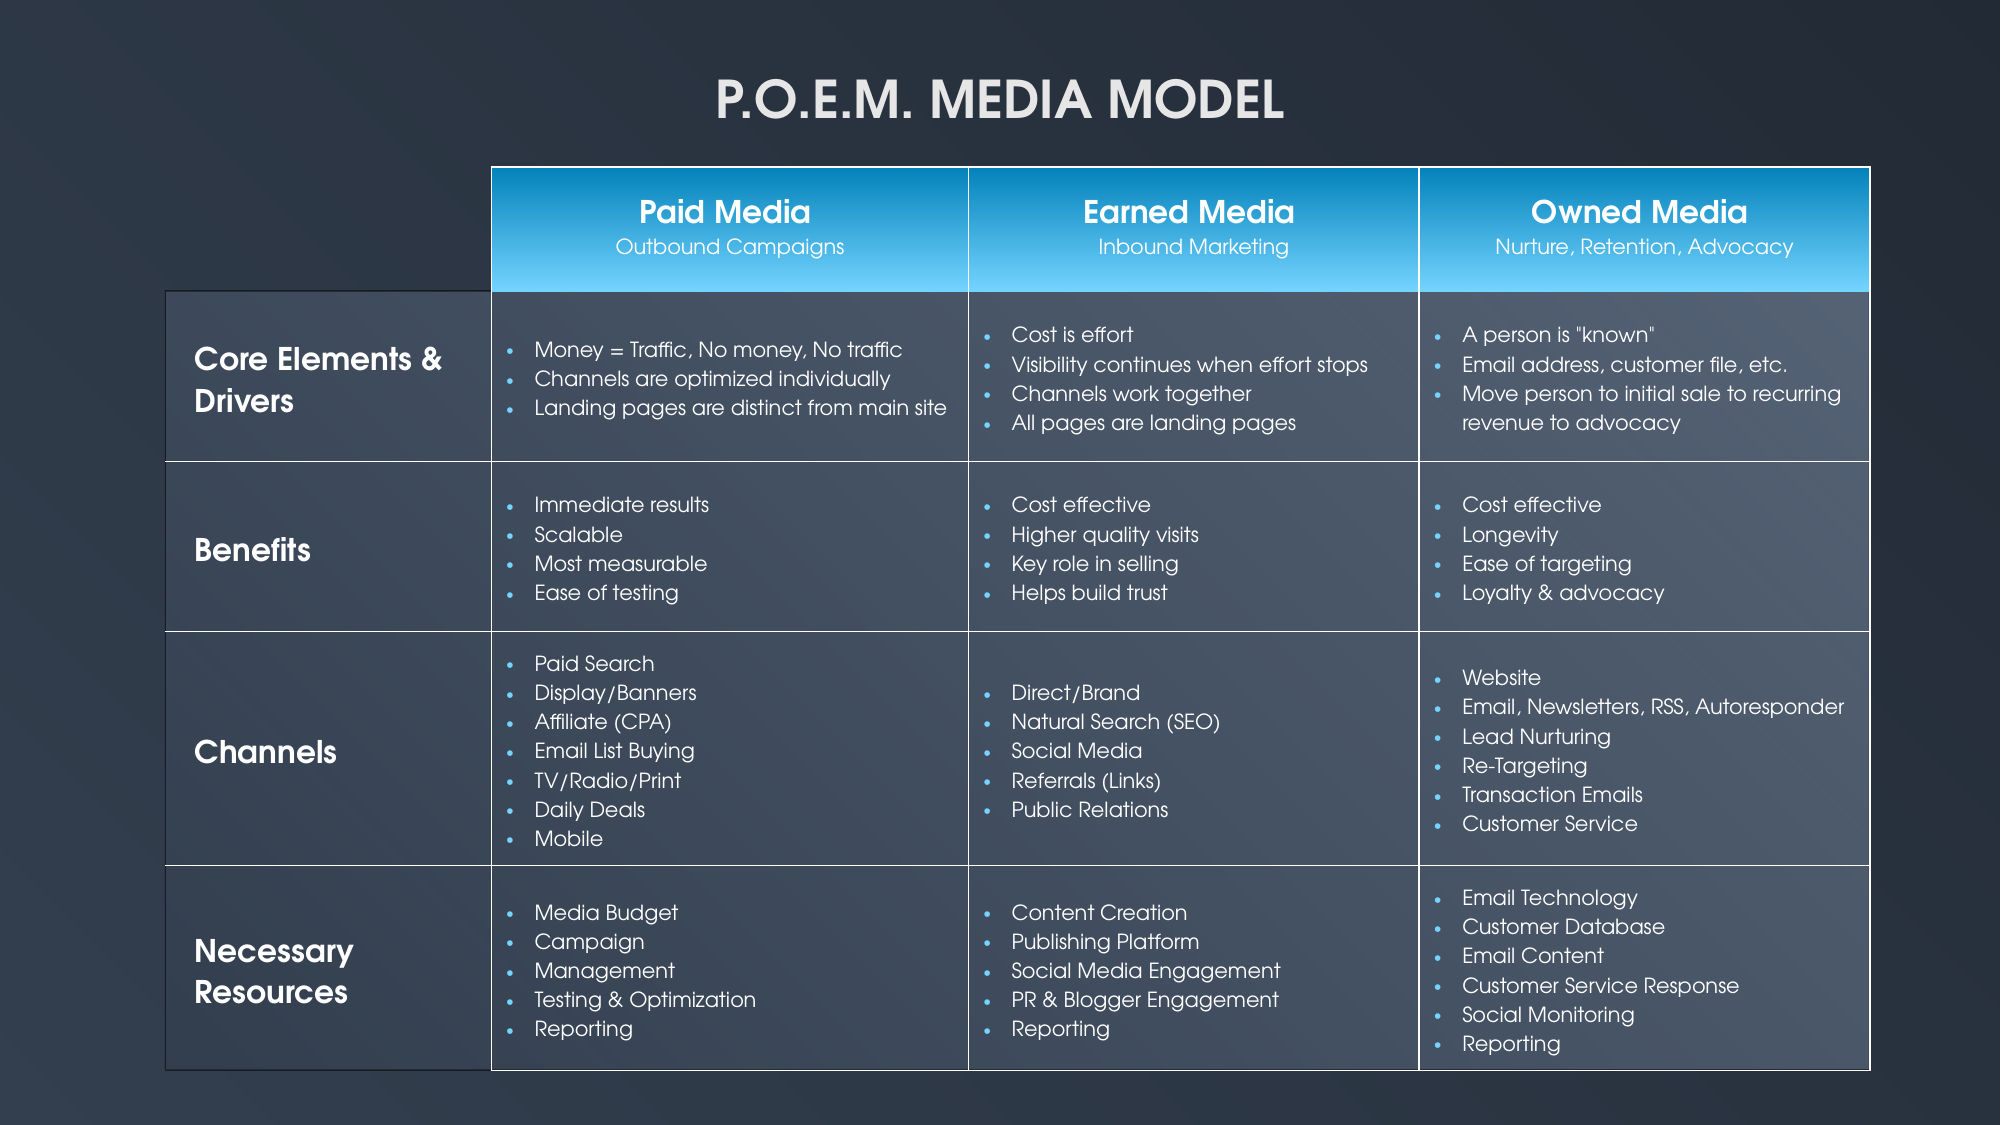

P.O.E.M. MEDIA MODEL
|  | Paid Media Outbound Campaigns | Earned Media Inbound Marketing | Owned Media Nurture, Retention, Advocacy |
| --- | --- | --- | --- |
| Core Elements & Drivers | Money = Traffic, No money, No traffic Channels are optimized individually Landing pages are distinct from main site | Cost is effort Visibility continues when effort stops Channels work together All pages are landing pages | A person is "known" Email address, customer file, etc. Move person to initial sale to recurring revenue to advocacy |
| Benefits | Immediate results Scalable Most measurable Ease of testing | Cost effective Higher quality visits Key role in selling Helps build trust | Cost effective Longevity Ease of targeting Loyalty & advocacy |
| Channels | Paid Search Display/Banners Affiliate (CPA) Email List Buying TV/Radio/Print Daily Deals Mobile | Direct/Brand Natural Search (SEO) Social Media Referrals (Links) Public Relations | Website Email, Newsletters, RSS, Autoresponder Lead Nurturing Re-Targeting Transaction Emails Customer Service |
| Necessary Resources | Media Budget Campaign Management Testing & Optimization Reporting | Content Creation Publishing Platform Social Media Engagement PR & Blogger Engagement Reporting | Email Technology Customer Database Email Content Customer Service Response Social Monitoring Reporting |